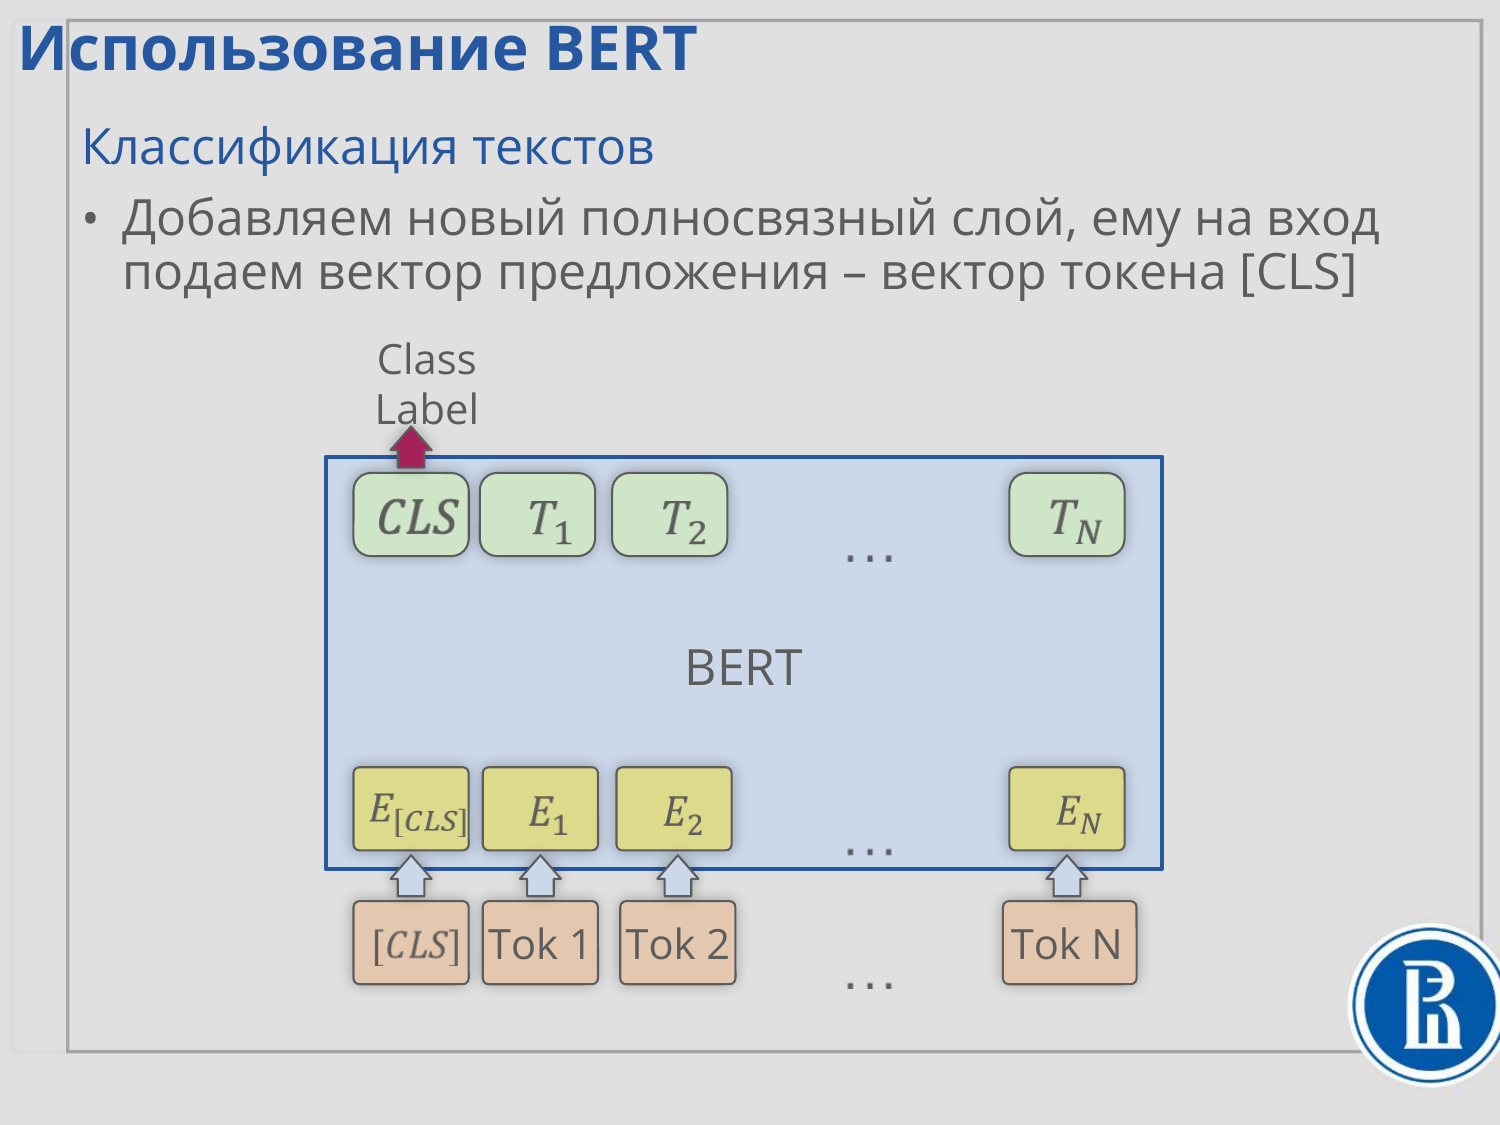

Использование BERT
Классификация текстов
Добавляем новый полносвязный слой, ему на вход подаем вектор предложения – вектор токена [CLS]
Class Label

BERT

Tok 1
Tok 2
Tok N